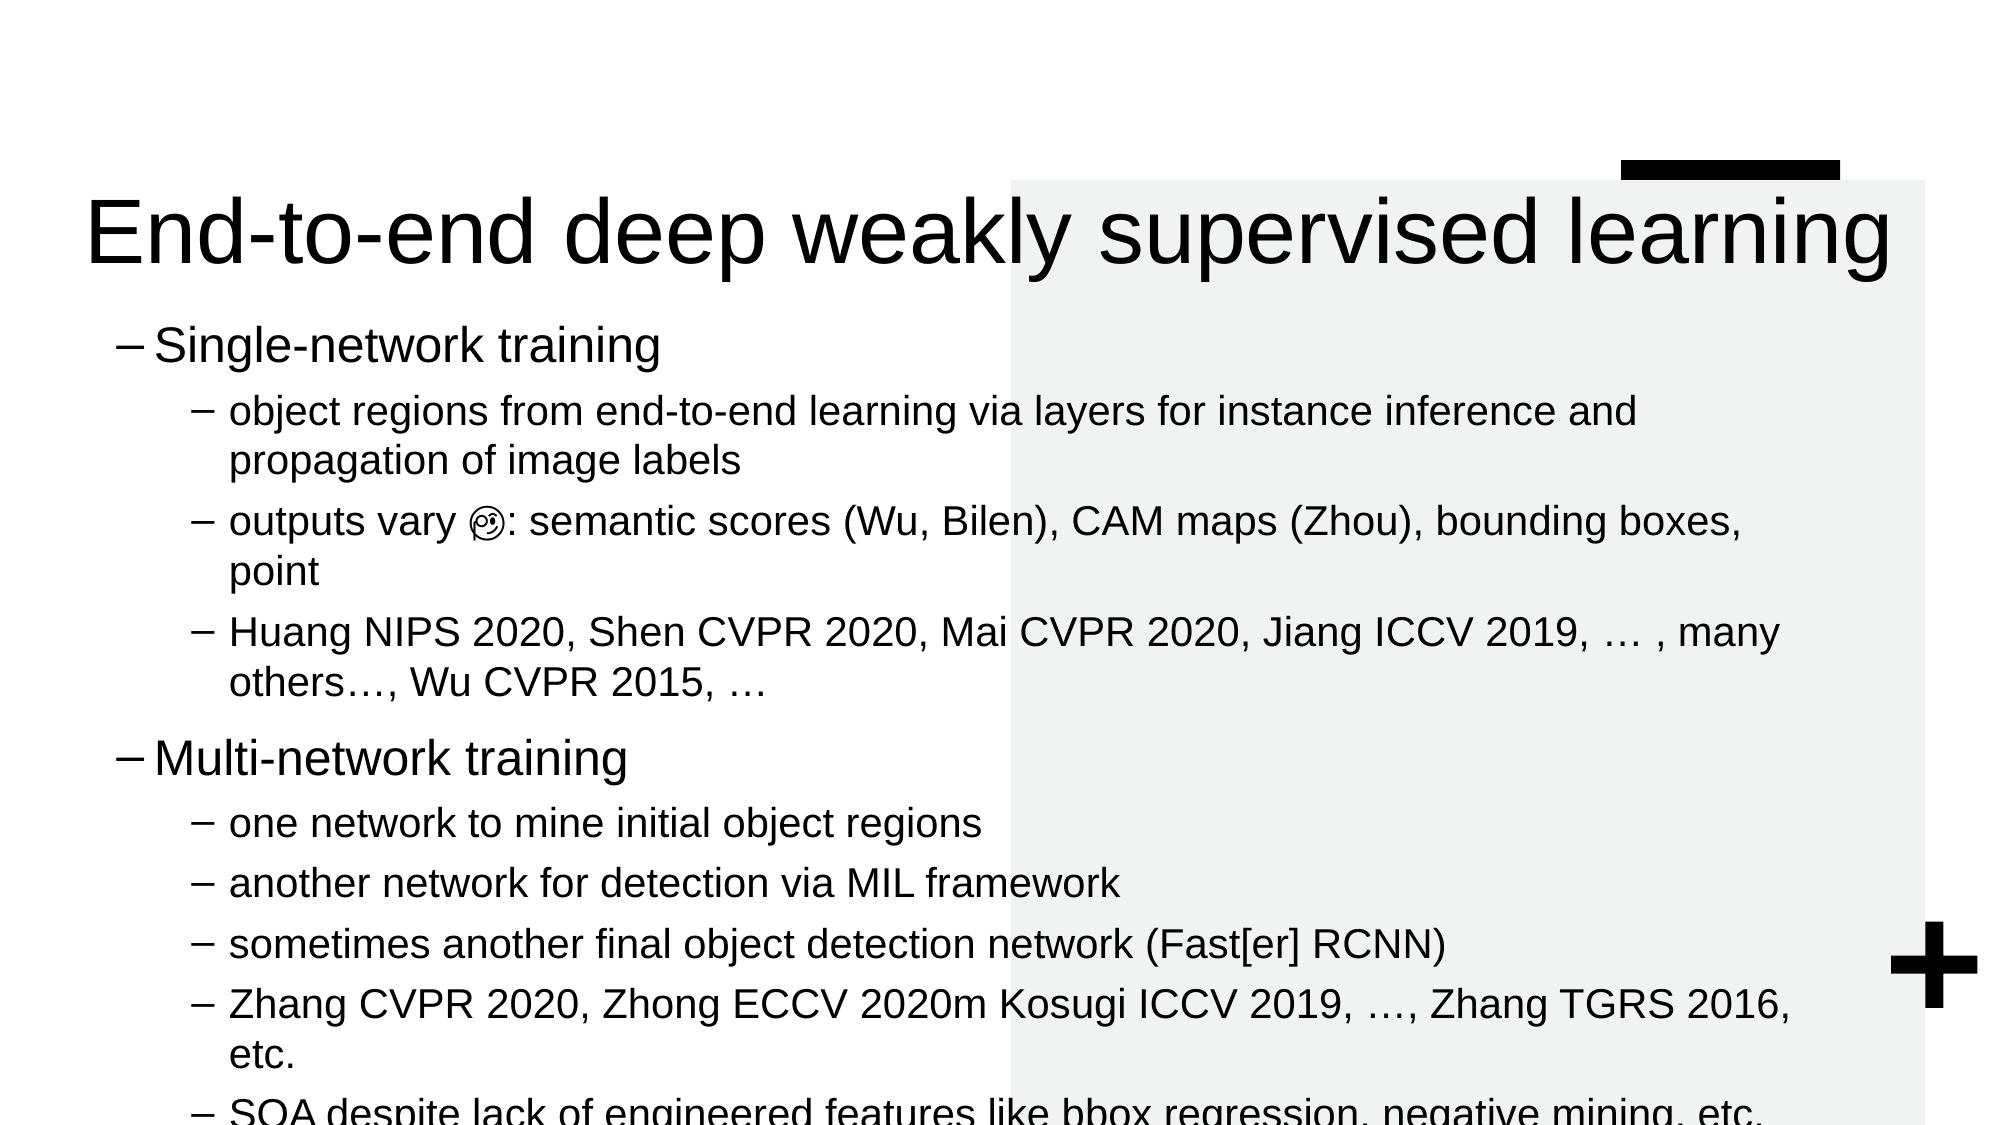

# End-to-end deep weakly supervised learning
Single-network training
object regions from end-to-end learning via layers for instance inference and propagation of image labels
outputs vary 🧐: semantic scores (Wu, Bilen), CAM maps (Zhou), bounding boxes, point
Huang NIPS 2020, Shen CVPR 2020, Mai CVPR 2020, Jiang ICCV 2019, … , many others…, Wu CVPR 2015, …
Multi-network training
one network to mine initial object regions
another network for detection via MIL framework
sometimes another final object detection network (Fast[er] RCNN)
Zhang CVPR 2020, Zhong ECCV 2020m Kosugi ICCV 2019, …, Zhang TGRS 2016, etc.
SOA despite lack of engineered features like bbox regression, negative mining, etc.